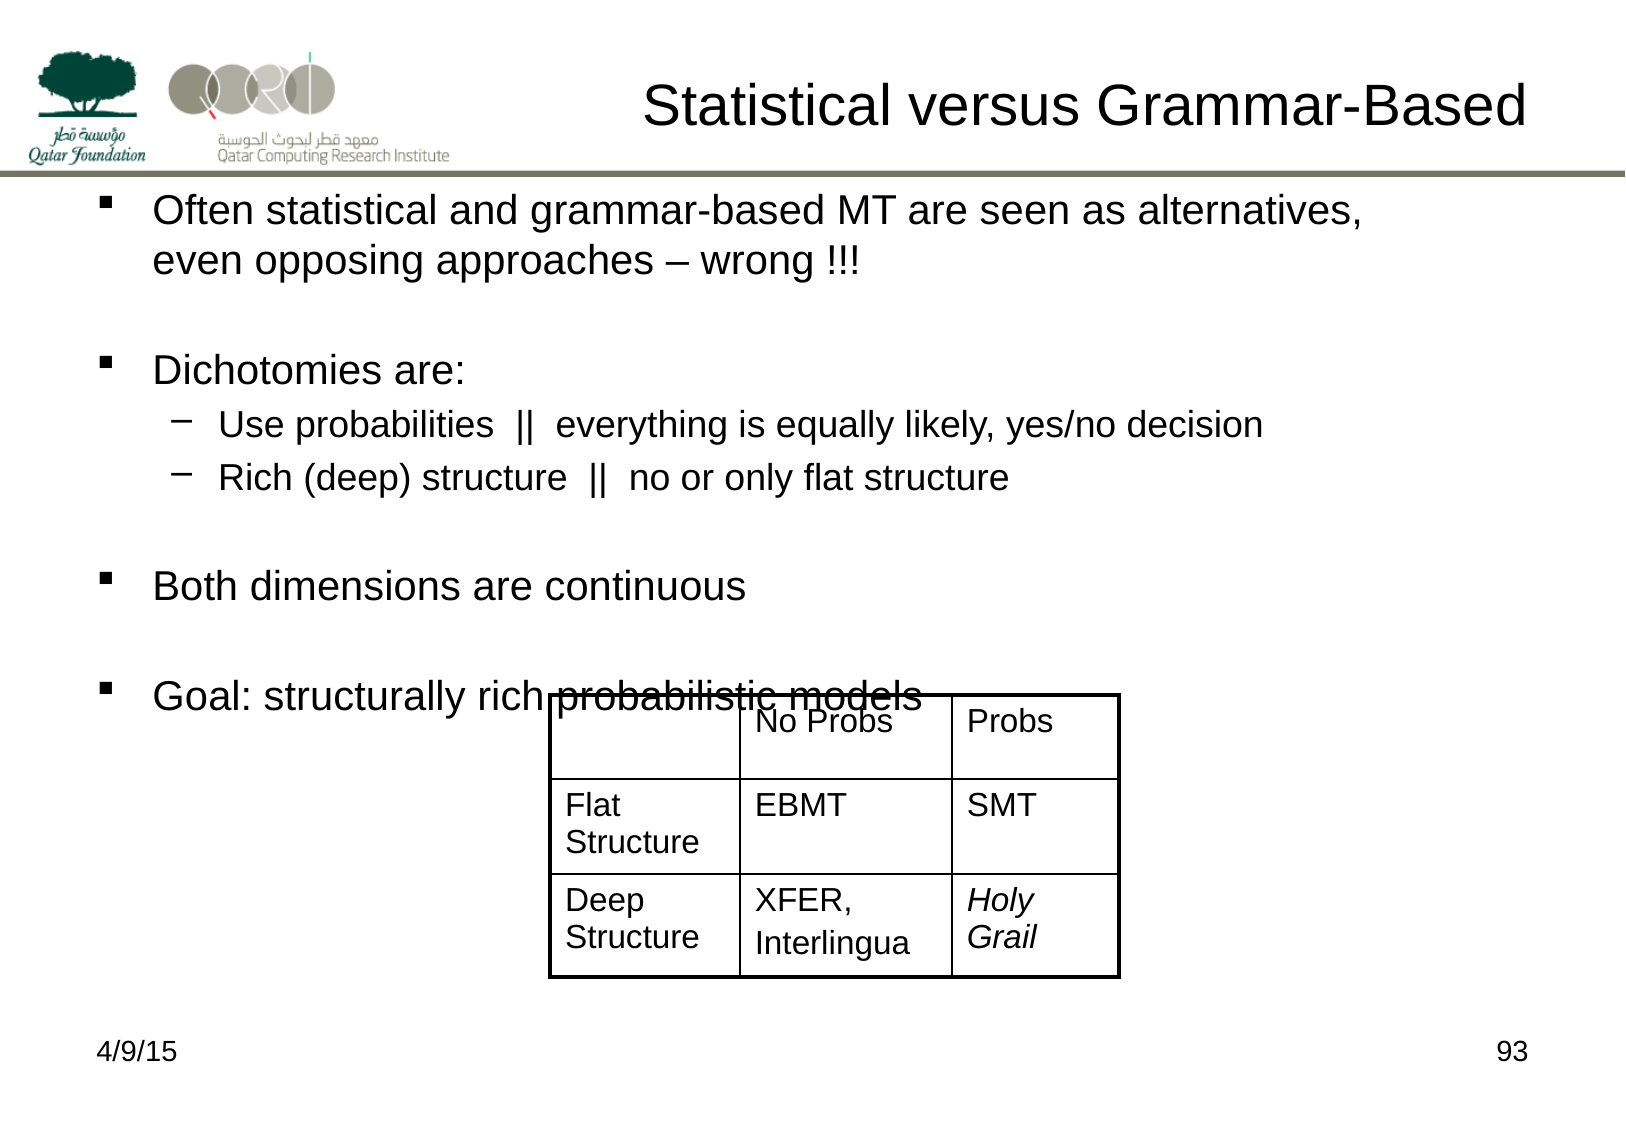

# Statistical versus Grammar-Based
Often statistical and grammar-based MT are seen as alternatives, even opposing approaches – wrong !!!

Dichotomies are:
Use probabilities  ||  everything is equally likely, yes/no decision
Rich (deep) structure  ||  no or only flat structure

Both dimensions are continuous

Goal: structurally rich probabilistic models
|  | No Probs | Probs |
| --- | --- | --- |
| Flat Structure | EBMT | SMT |
| Deep Structure | XFER, Interlingua | Holy Grail |
4/9/15
93